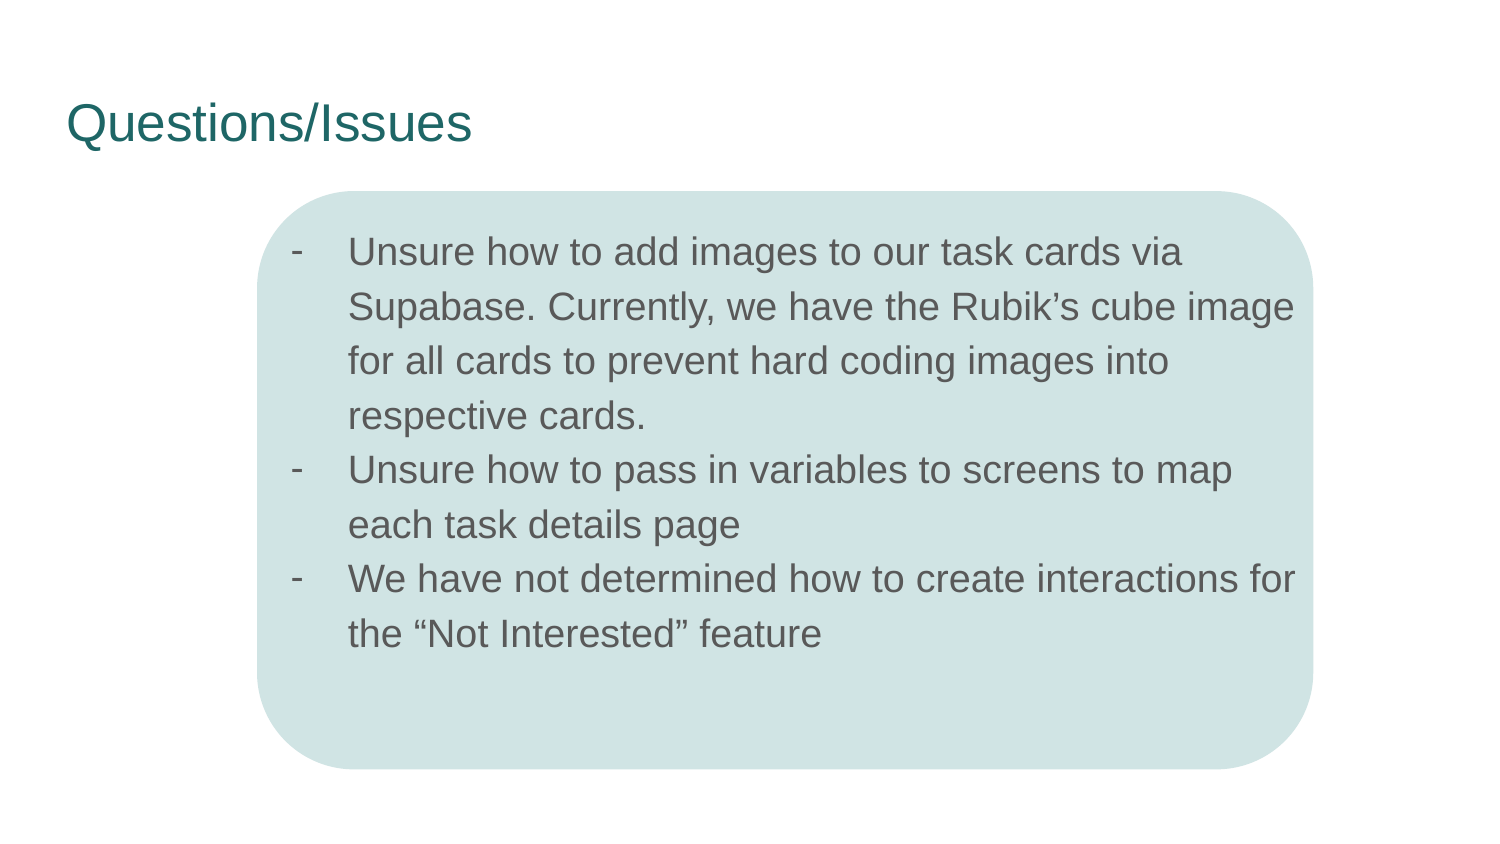

# Questions/Issues

Unsure how to add images to our task cards via Supabase. Currently, we have the Rubik’s cube image for all cards to prevent hard coding images into respective cards.
Unsure how to pass in variables to screens to map each task details page
We have not determined how to create interactions for the “Not Interested” feature